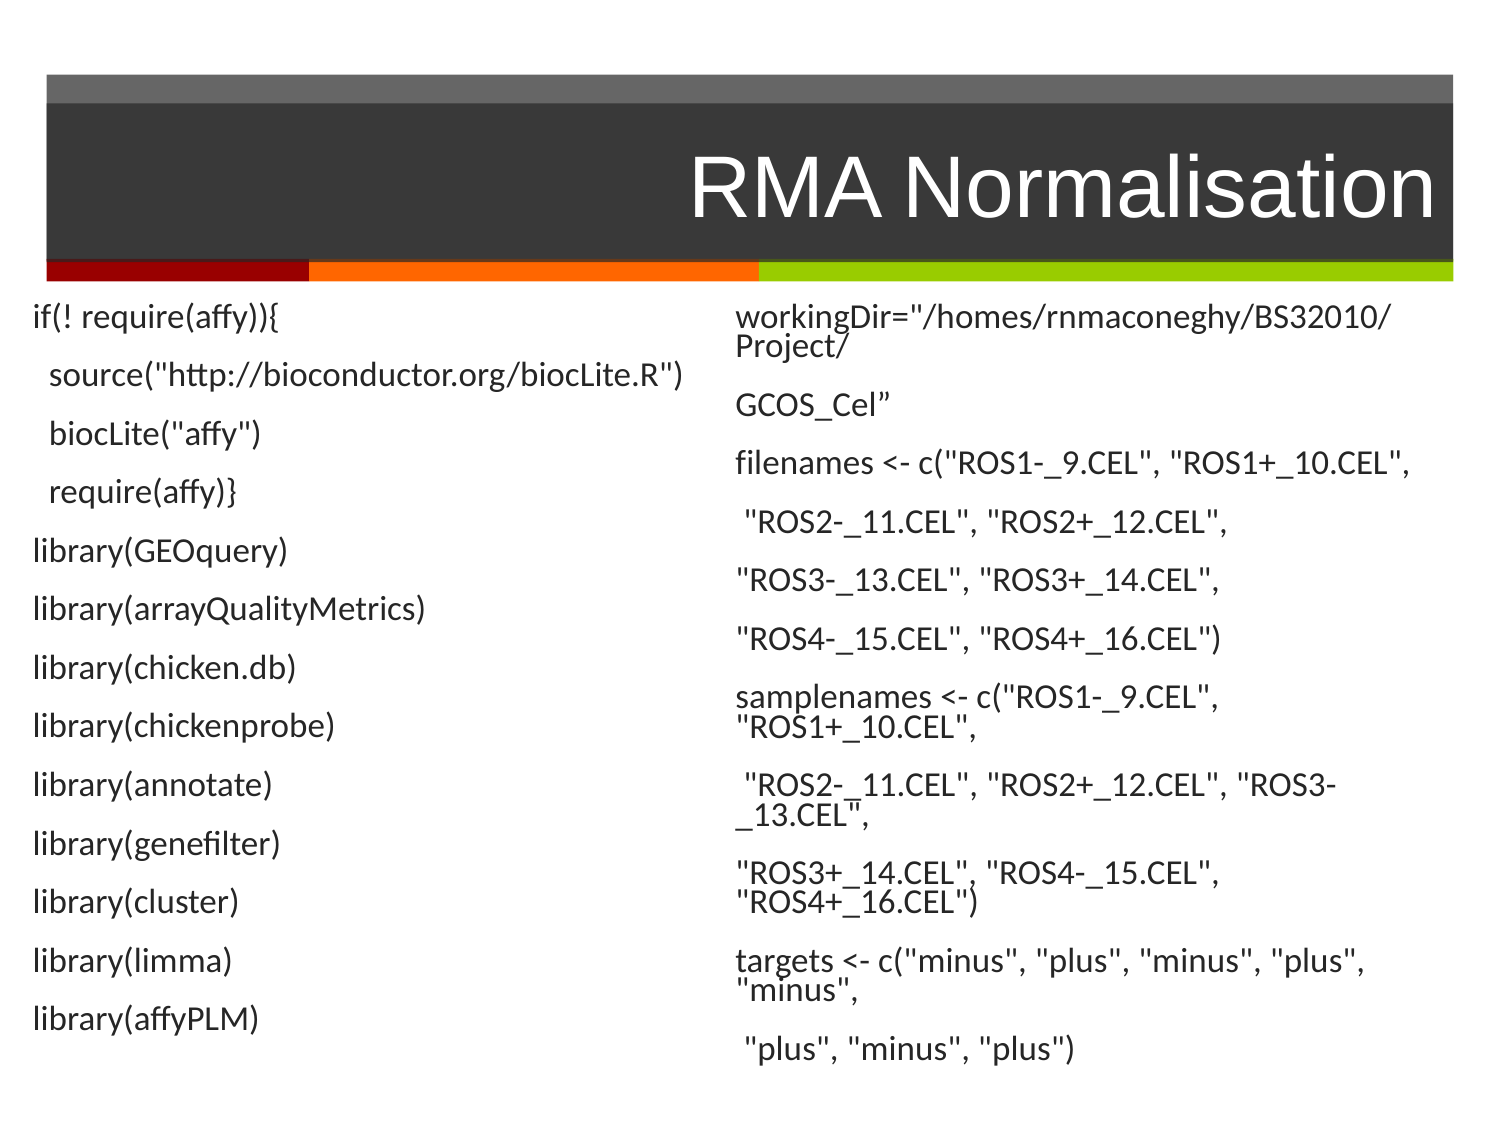

# RMA Normalisation
if(! require(affy)){
  source("http://bioconductor.org/biocLite.R")
  biocLite("affy")
  require(affy)}
library(GEOquery)
library(arrayQualityMetrics)
library(chicken.db)
library(chickenprobe)
library(annotate)
library(genefilter)
library(cluster)
library(limma)
library(affyPLM)

workingDir="/homes/rnmaconeghy/BS32010/Project/
GCOS_Cel”
filenames <- c("ROS1-_9.CEL", "ROS1+_10.CEL",
 "ROS2-_11.CEL", "ROS2+_12.CEL",
"ROS3-_13.CEL", "ROS3+_14.CEL",
"ROS4-_15.CEL", "ROS4+_16.CEL")
samplenames <- c("ROS1-_9.CEL", "ROS1+_10.CEL",
 "ROS2-_11.CEL", "ROS2+_12.CEL", "ROS3-_13.CEL",
"ROS3+_14.CEL", "ROS4-_15.CEL", "ROS4+_16.CEL")
targets <- c("minus", "plus", "minus", "plus", "minus",
 "plus", "minus", "plus")